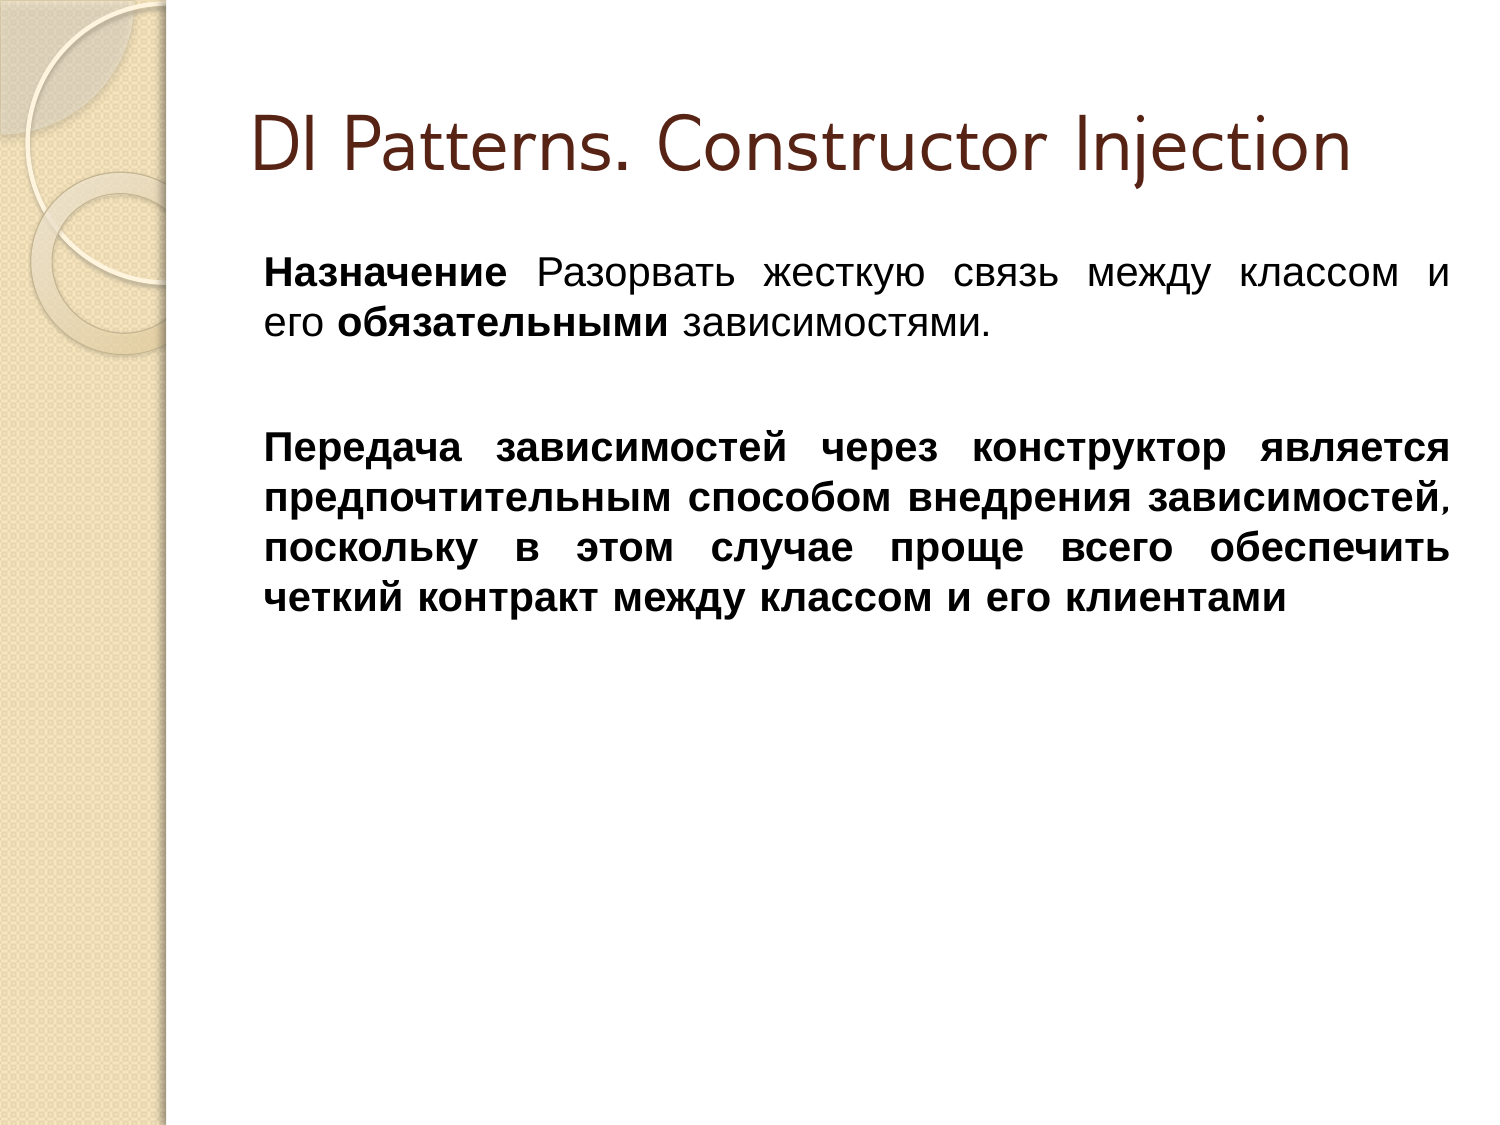

# DI Patterns. Constructor Injection
Назначение Разорвать жесткую связь между классом и его обязательными зависимостями.

Передача зависимостей через конструктор является предпочтительным способом внедрения зависимостей, поскольку в этом случае проще всего обеспечить четкий контракт между классом и его клиентами